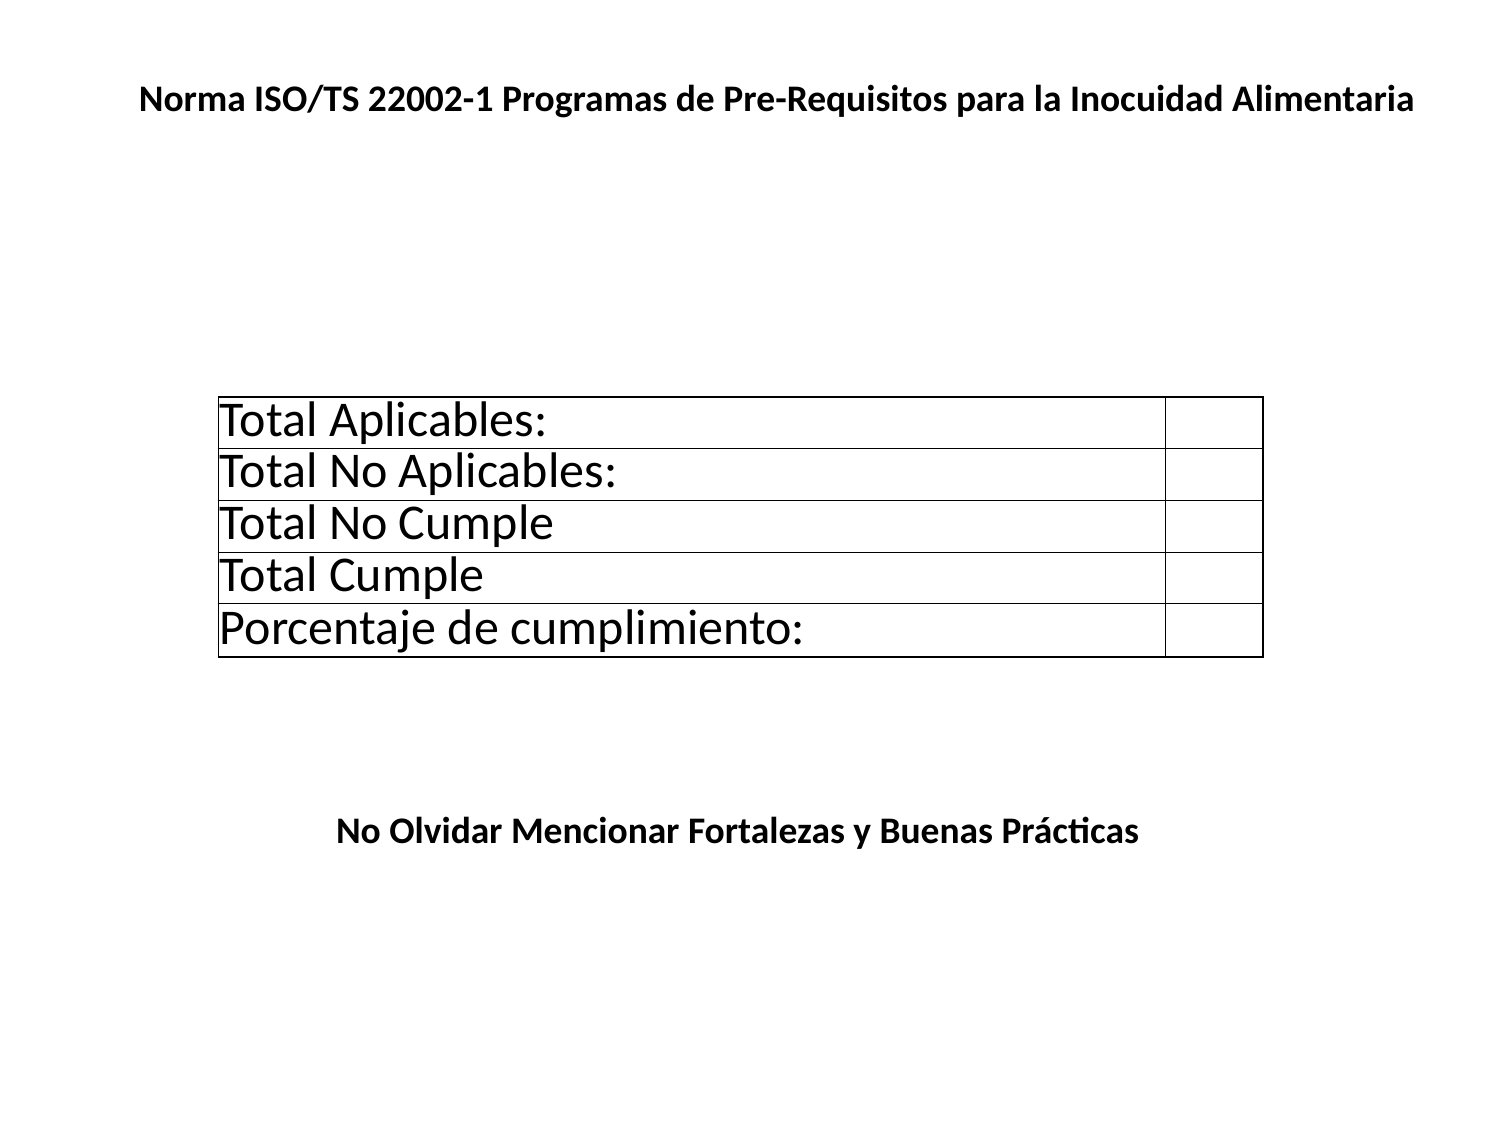

Norma ISO/TS 22002-1 Programas de Pre-Requisitos para la Inocuidad Alimentaria
| Total Aplicables: |  |
| --- | --- |
| Total No Aplicables: |  |
| Total No Cumple |  |
| Total Cumple |  |
| Porcentaje de cumplimiento: |  |
No Olvidar Mencionar Fortalezas y Buenas Prácticas